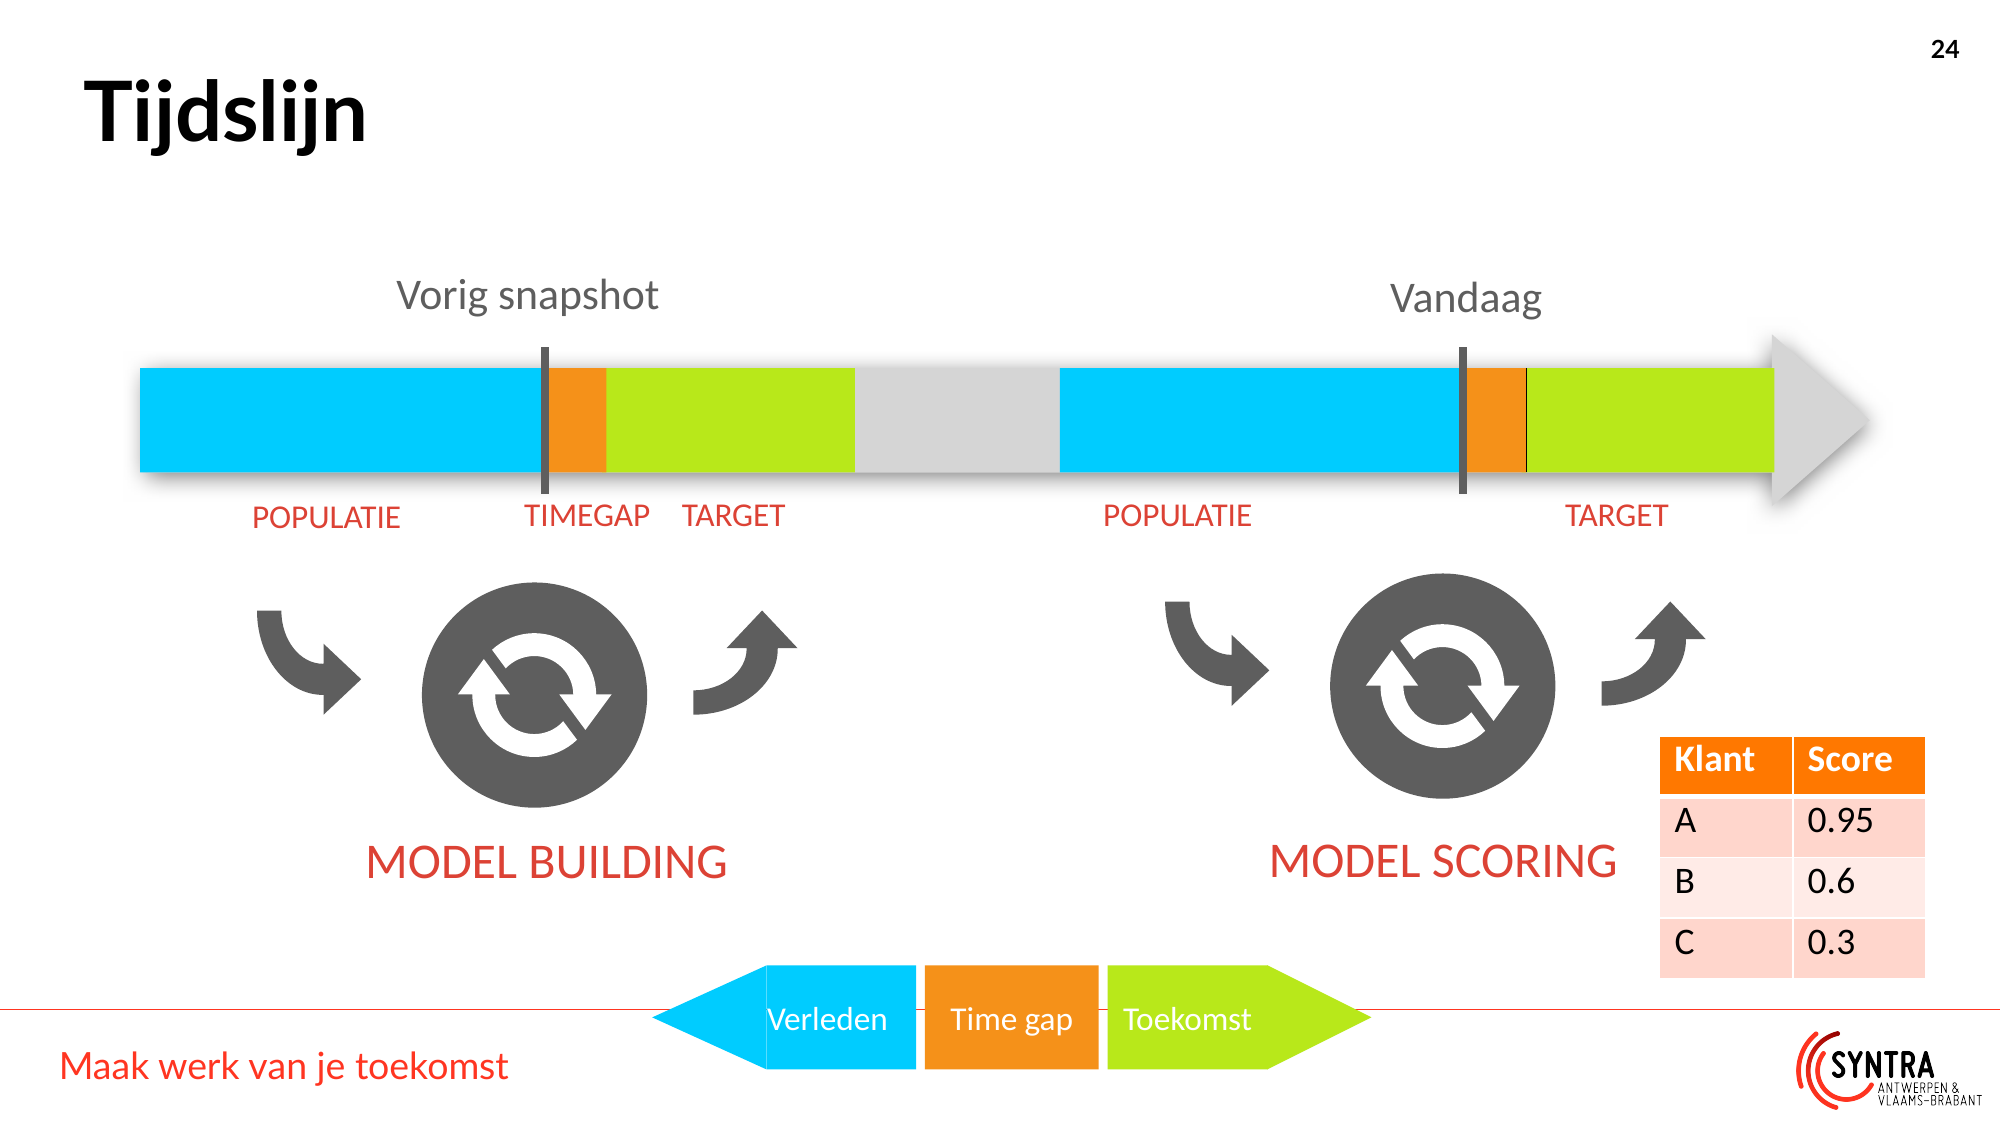

Tijdslijn
Vorig snapshot
Vandaag

TIMEGAP
TARGET
TARGET
POPULATIE
POPULATIE

| Klant | Score |
| --- | --- |
| A | 0.95 |
| B | 0.6 |
| C | 0.3 |
MODEL SCORING
MODEL BUILDING
Toekomst

Verleden
Time gap